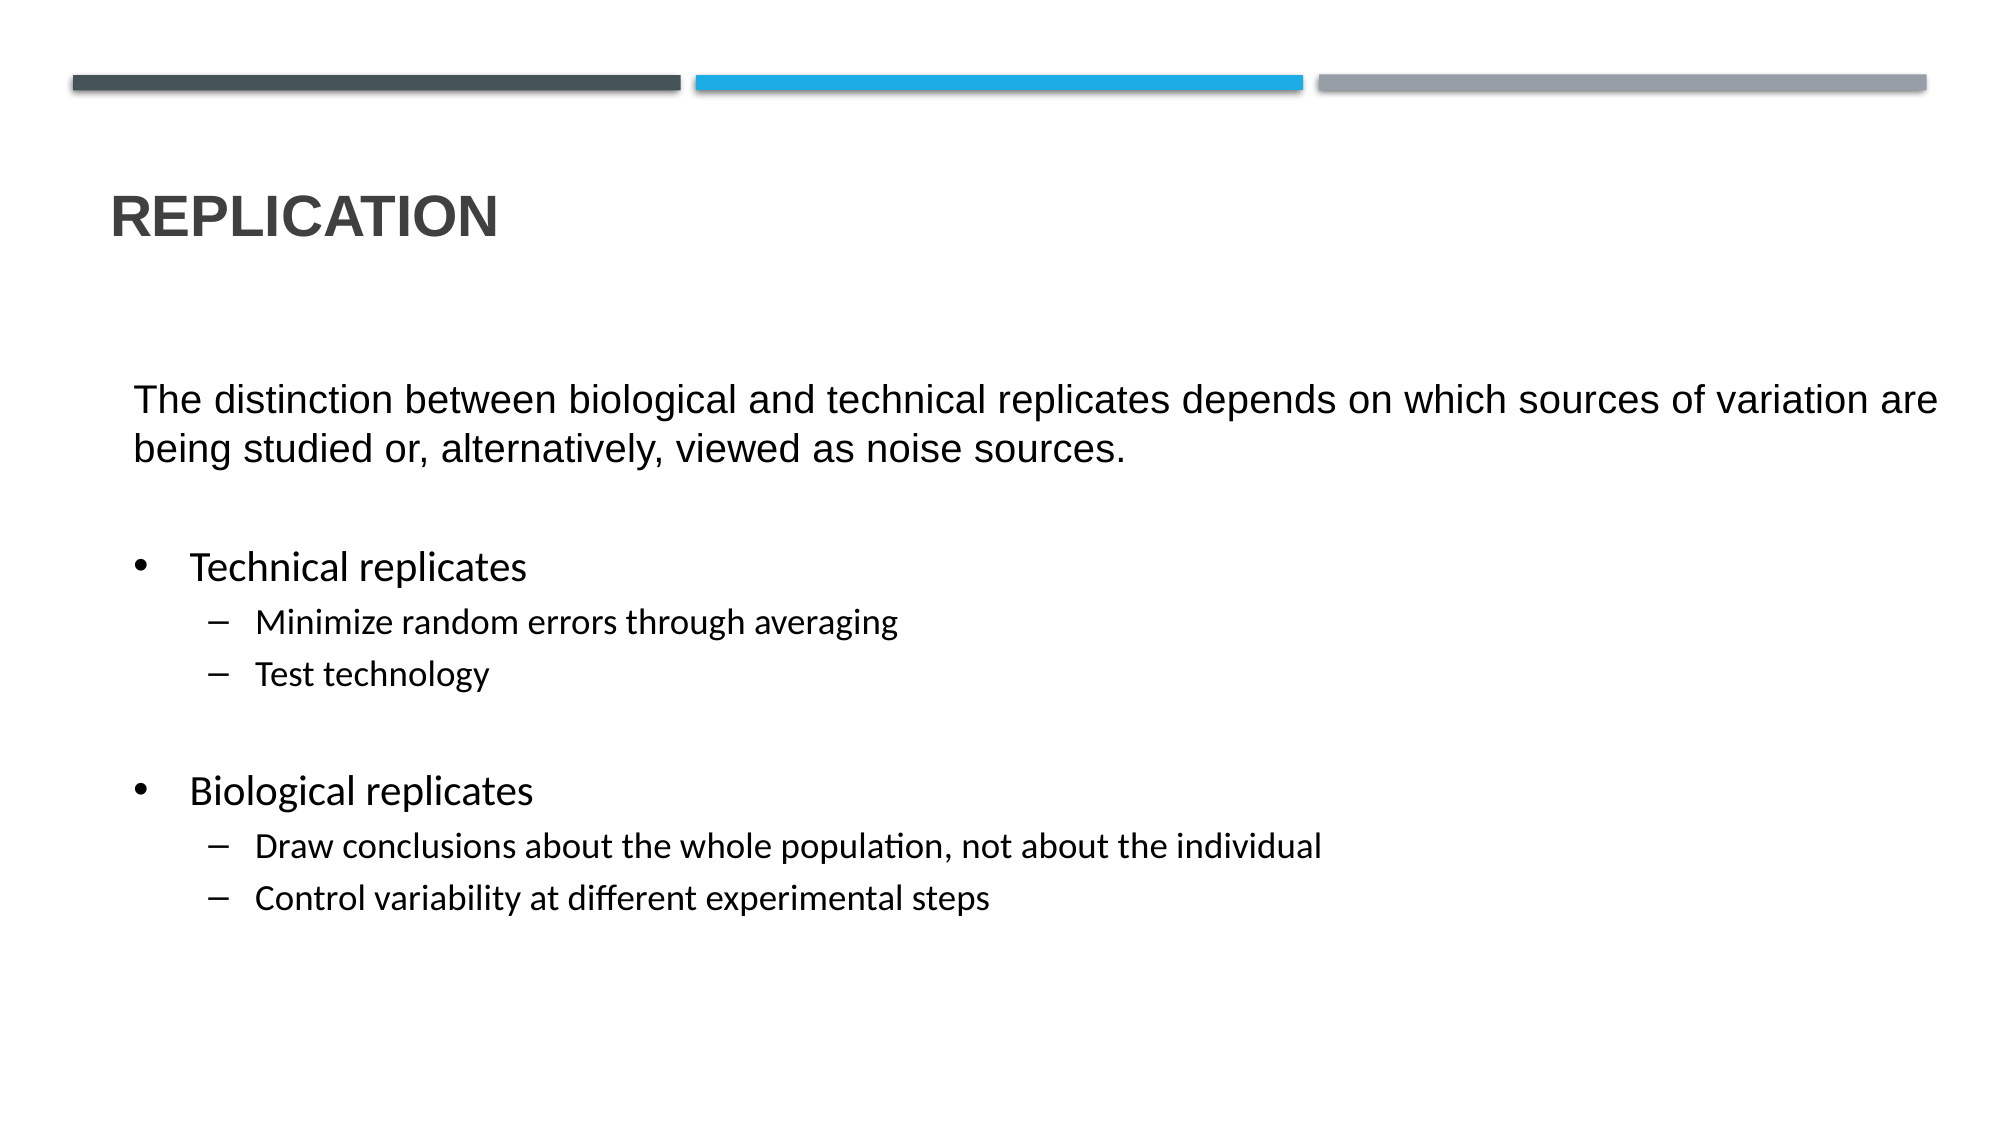

replication

The distinction between biological and technical replicates depends on which sources of variation are being studied or, alternatively, viewed as noise sources.

Technical replicates
Minimize random errors through averaging
Test technology

Biological replicates
Draw conclusions about the whole population, not about the individual
Control variability at different experimental steps